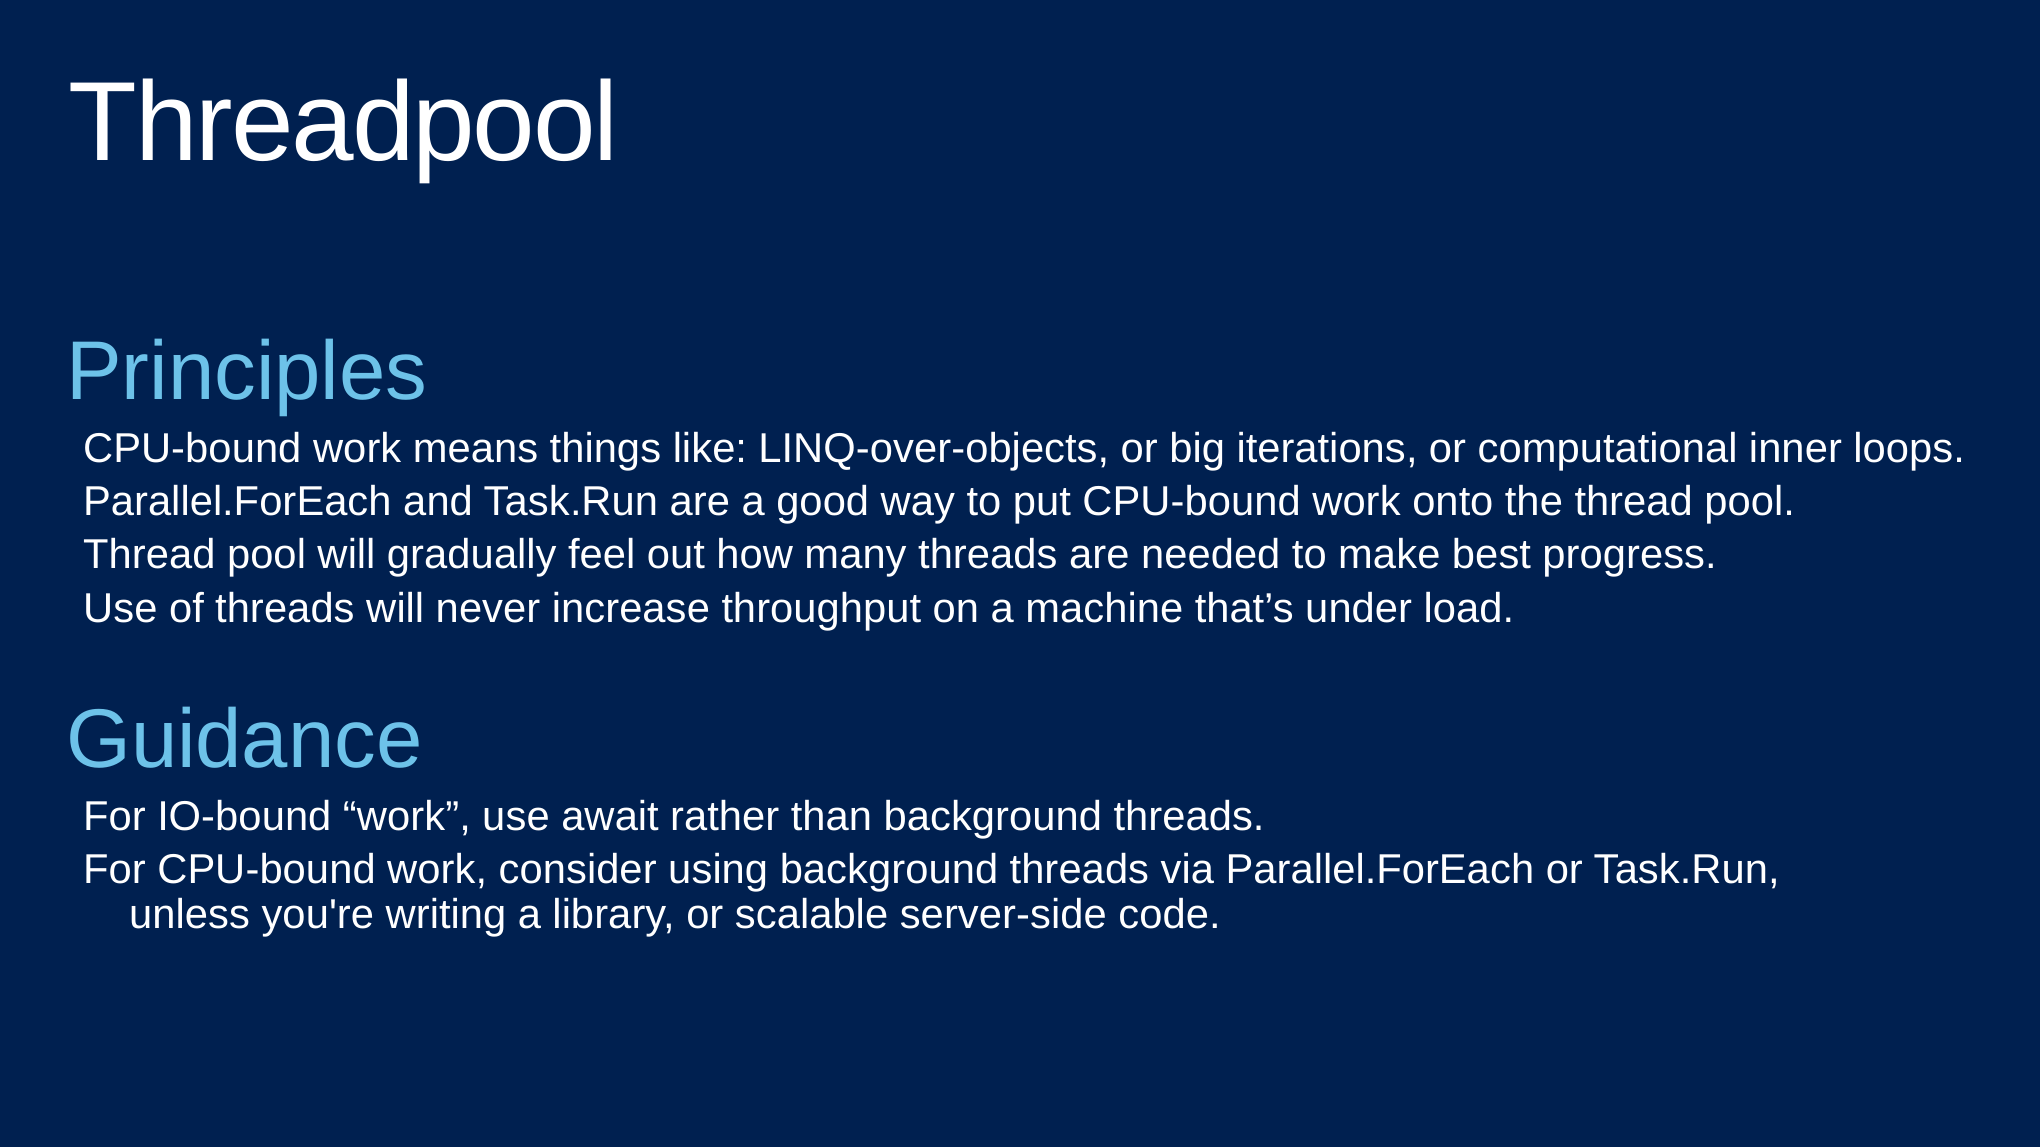

# Threadpool
Principles
CPU-bound work means things like: LINQ-over-objects, or big iterations, or computational inner loops.
Parallel.ForEach and Task.Run are a good way to put CPU-bound work onto the thread pool.
Thread pool will gradually feel out how many threads are needed to make best progress.
Use of threads will never increase throughput on a machine that’s under load.

Guidance
For IO-bound “work”, use await rather than background threads.
For CPU-bound work, consider using background threads via Parallel.ForEach or Task.Run,
    unless you're writing a library, or scalable server-side code.